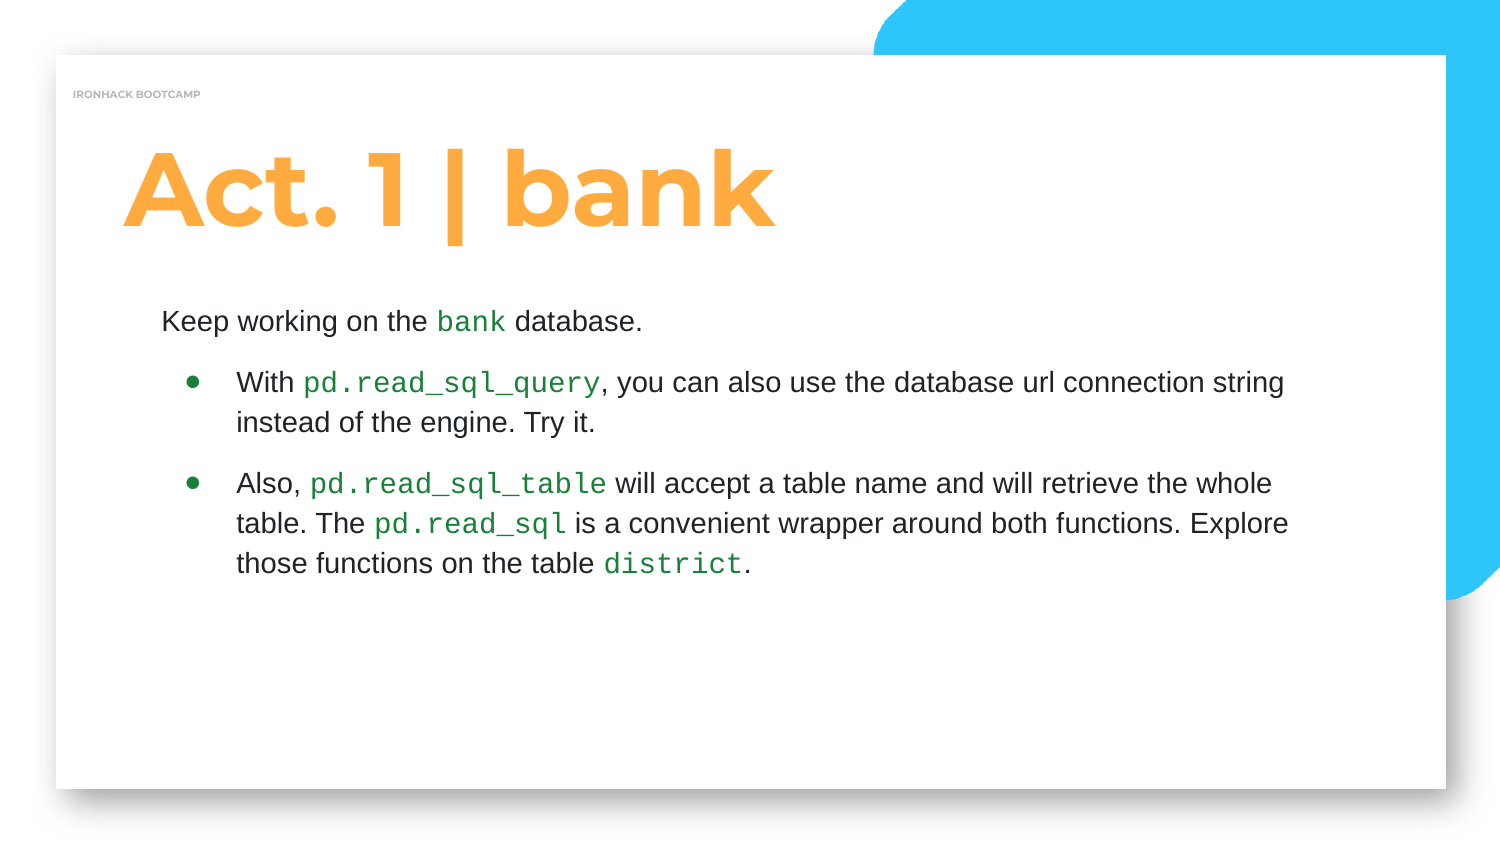

IRONHACK BOOTCAMP
Act. 1 | bank

Keep working on the bank database.
With pd.read_sql_query, you can also use the database url connection string instead of the engine. Try it.
Also, pd.read_sql_table will accept a table name and will retrieve the whole table. The pd.read_sql is a convenient wrapper around both functions. Explore those functions on the table district.